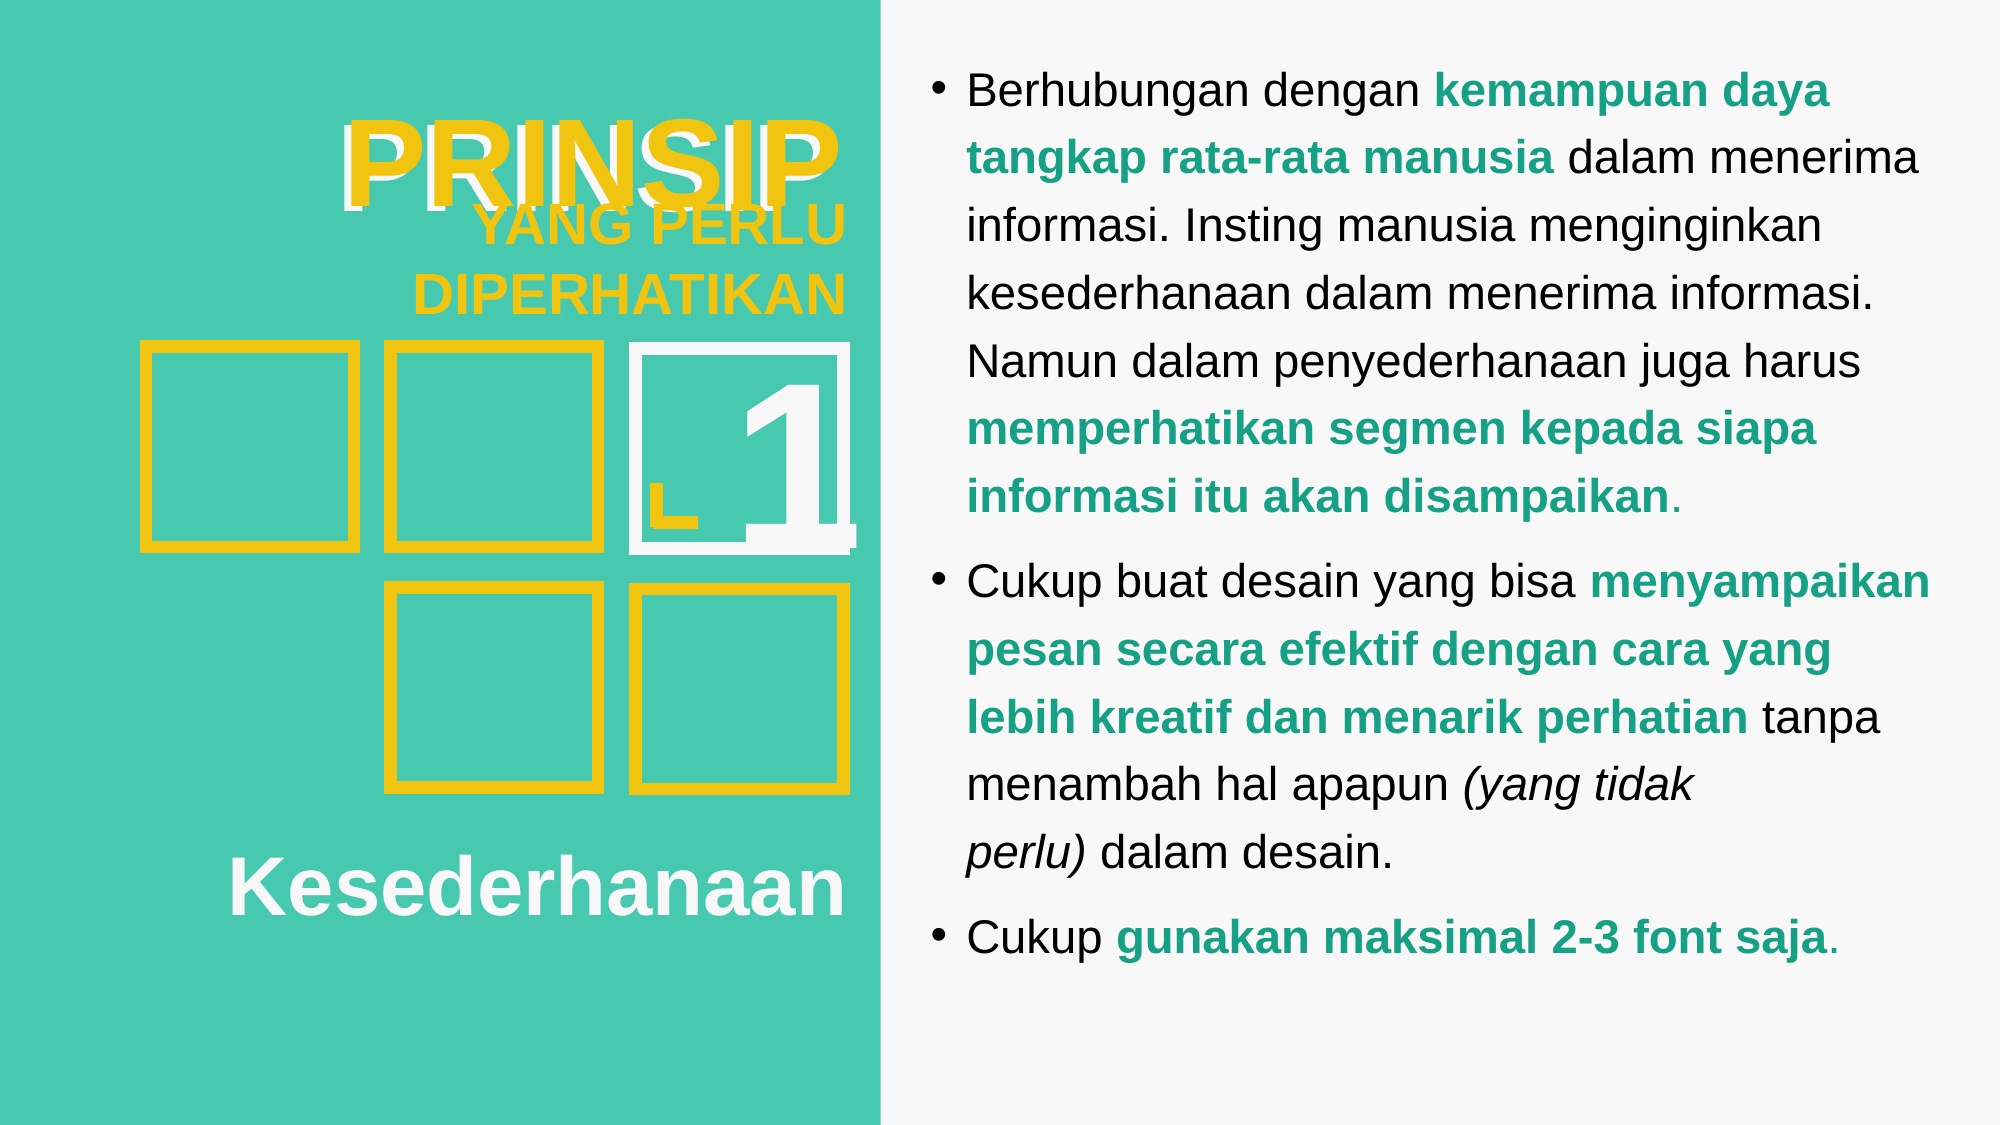

Berhubungan dengan kemampuan daya tangkap rata-rata manusia dalam menerima informasi. Insting manusia menginginkan kesederhanaan dalam menerima informasi. Namun dalam penyederhanaan juga harus memperhatikan segmen kepada siapa informasi itu akan disampaikan.
Cukup buat desain yang bisa menyampaikan pesan secara efektif dengan cara yang lebih kreatif dan menarik perhatian tanpa menambah hal apapun (yang tidak perlu) dalam desain.
Cukup gunakan maksimal 2-3 font saja.
PRINSIP
PRINSIP
YANG PERLU DIPERHATIKAN
1

Kesederhanaan